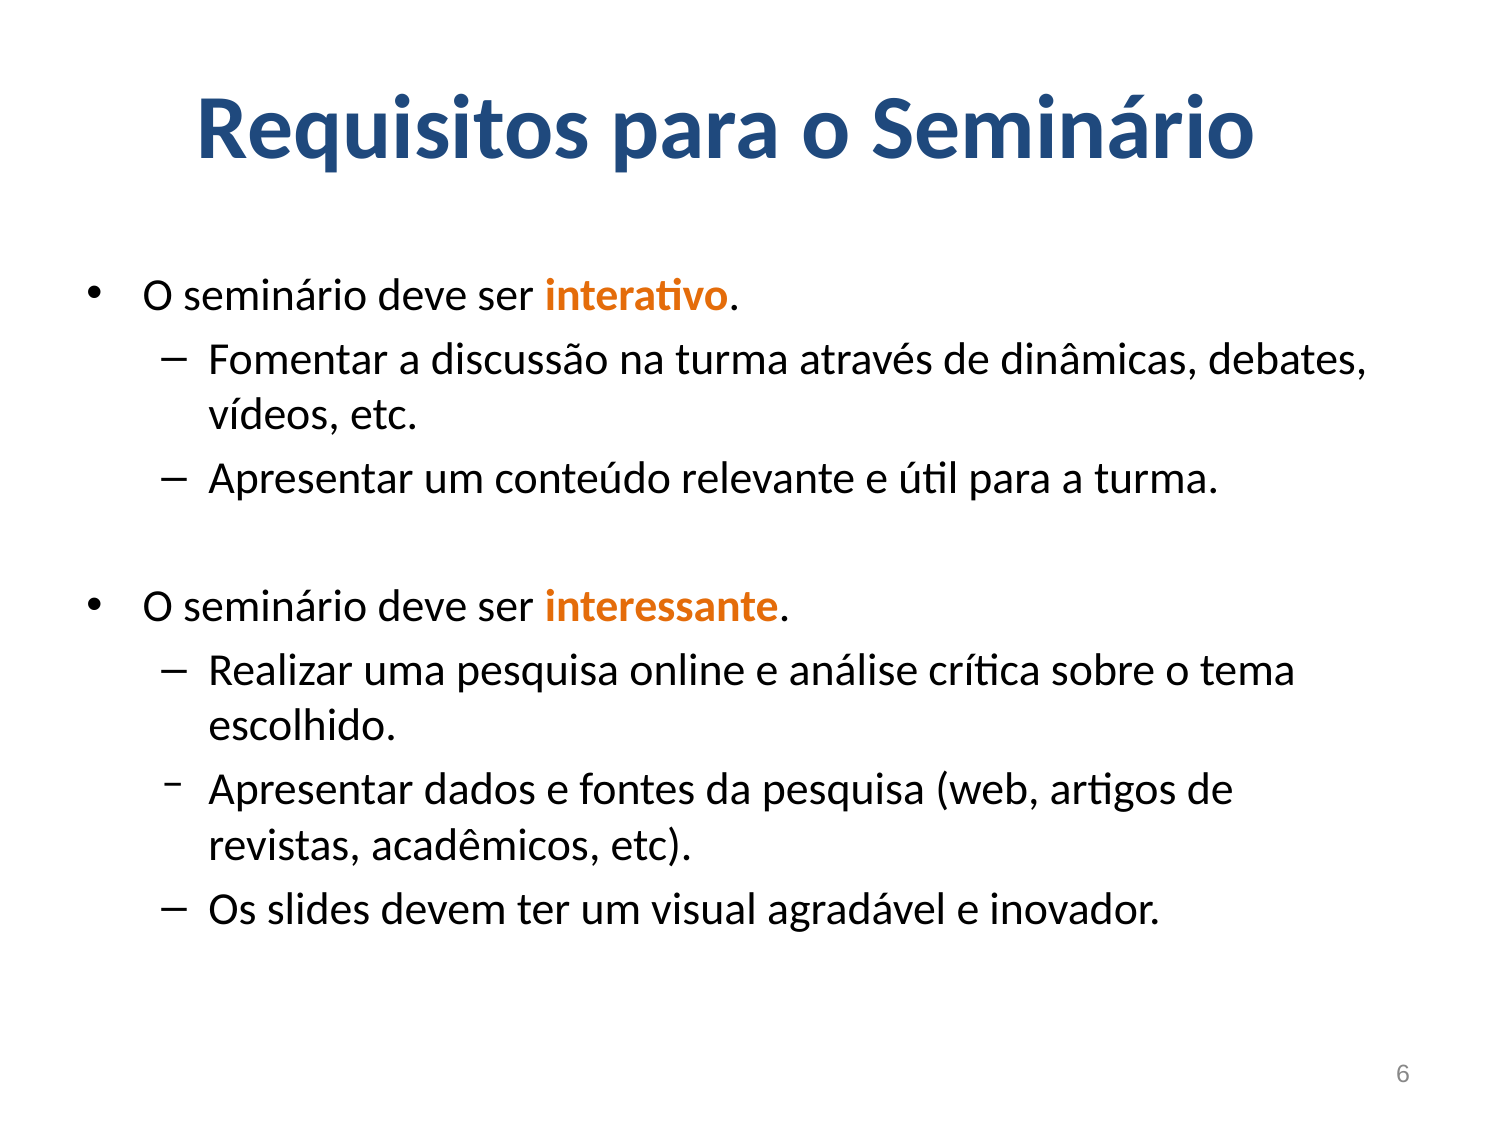

# Requisitos para o Seminário
O seminário deve ser interativo.
Fomentar a discussão na turma através de dinâmicas, debates, vídeos, etc.
Apresentar um conteúdo relevante e útil para a turma.

O seminário deve ser interessante.
Realizar uma pesquisa online e análise crítica sobre o tema escolhido.
Apresentar dados e fontes da pesquisa (web, artigos de revistas, acadêmicos, etc).
Os slides devem ter um visual agradável e inovador.

6